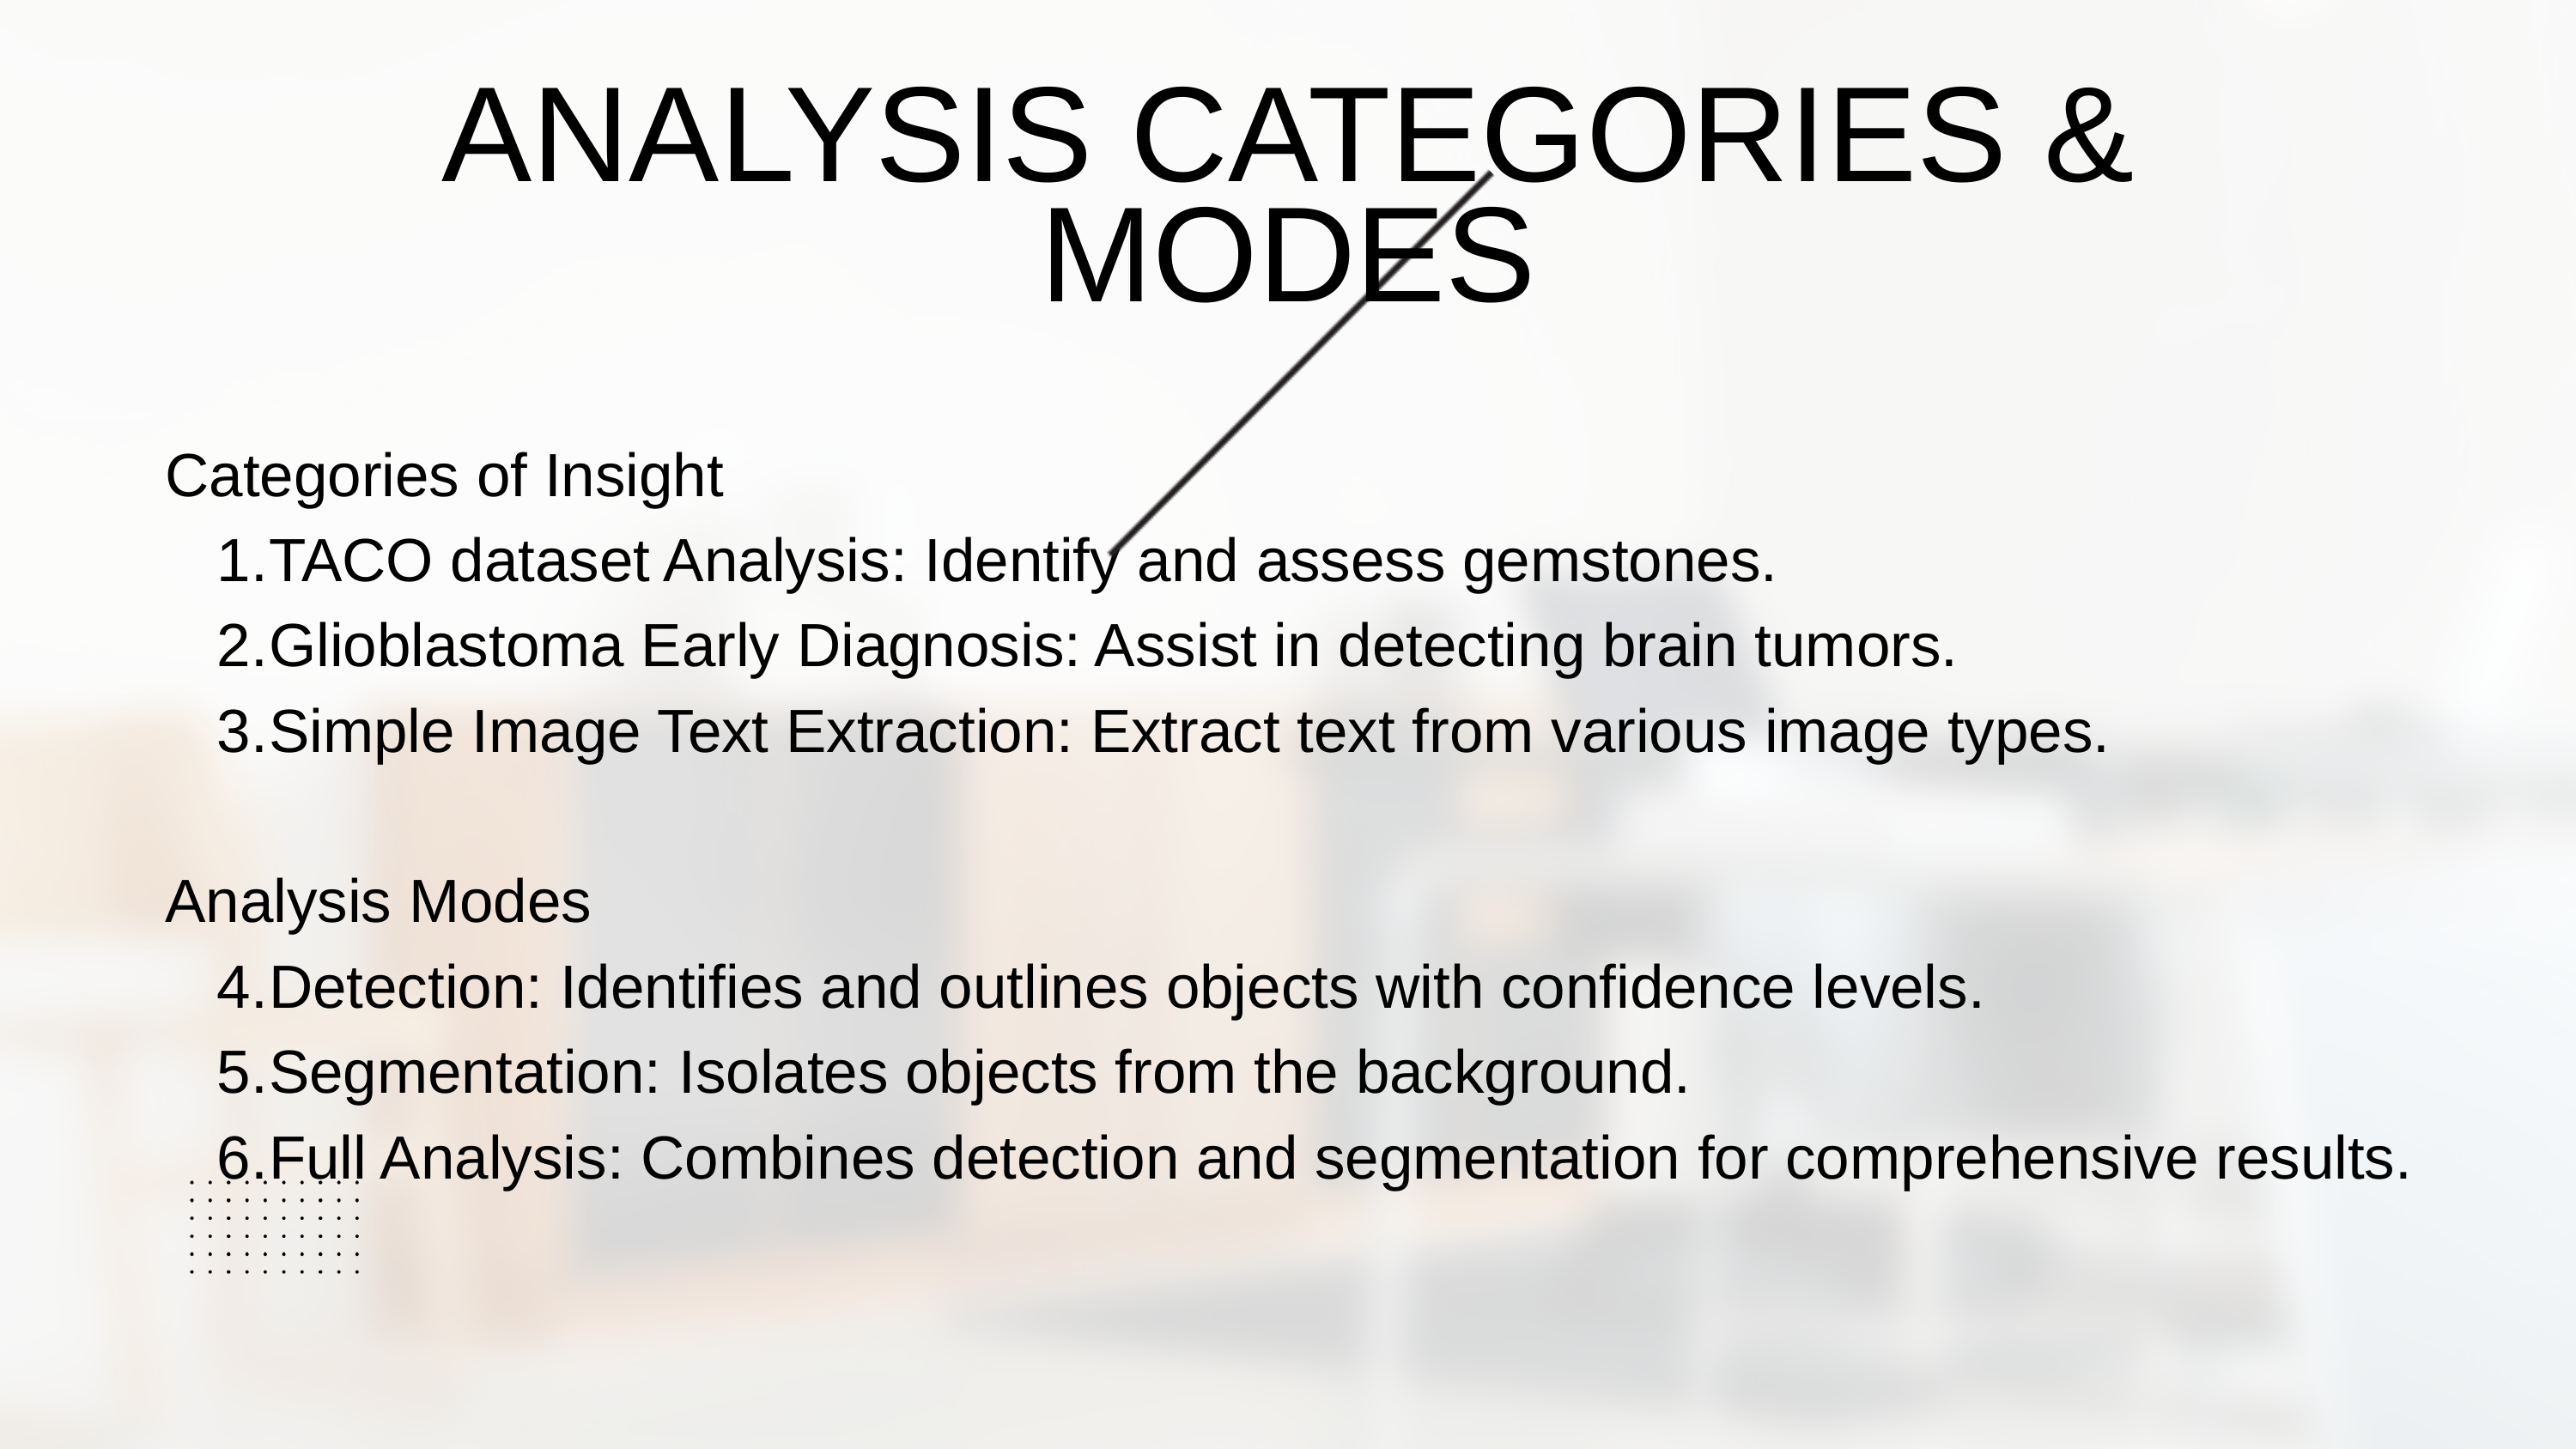

ANALYSIS CATEGORIES &
MODES

Categories of Insight
TACO dataset Analysis: Identify and assess gemstones.
Glioblastoma Early Diagnosis: Assist in detecting brain tumors.
Simple Image Text Extraction: Extract text from various image types.

Analysis Modes
Detection: Identifies and outlines objects with confidence levels.
Segmentation: Isolates objects from the background.
Full Analysis: Combines detection and segmentation for comprehensive results.